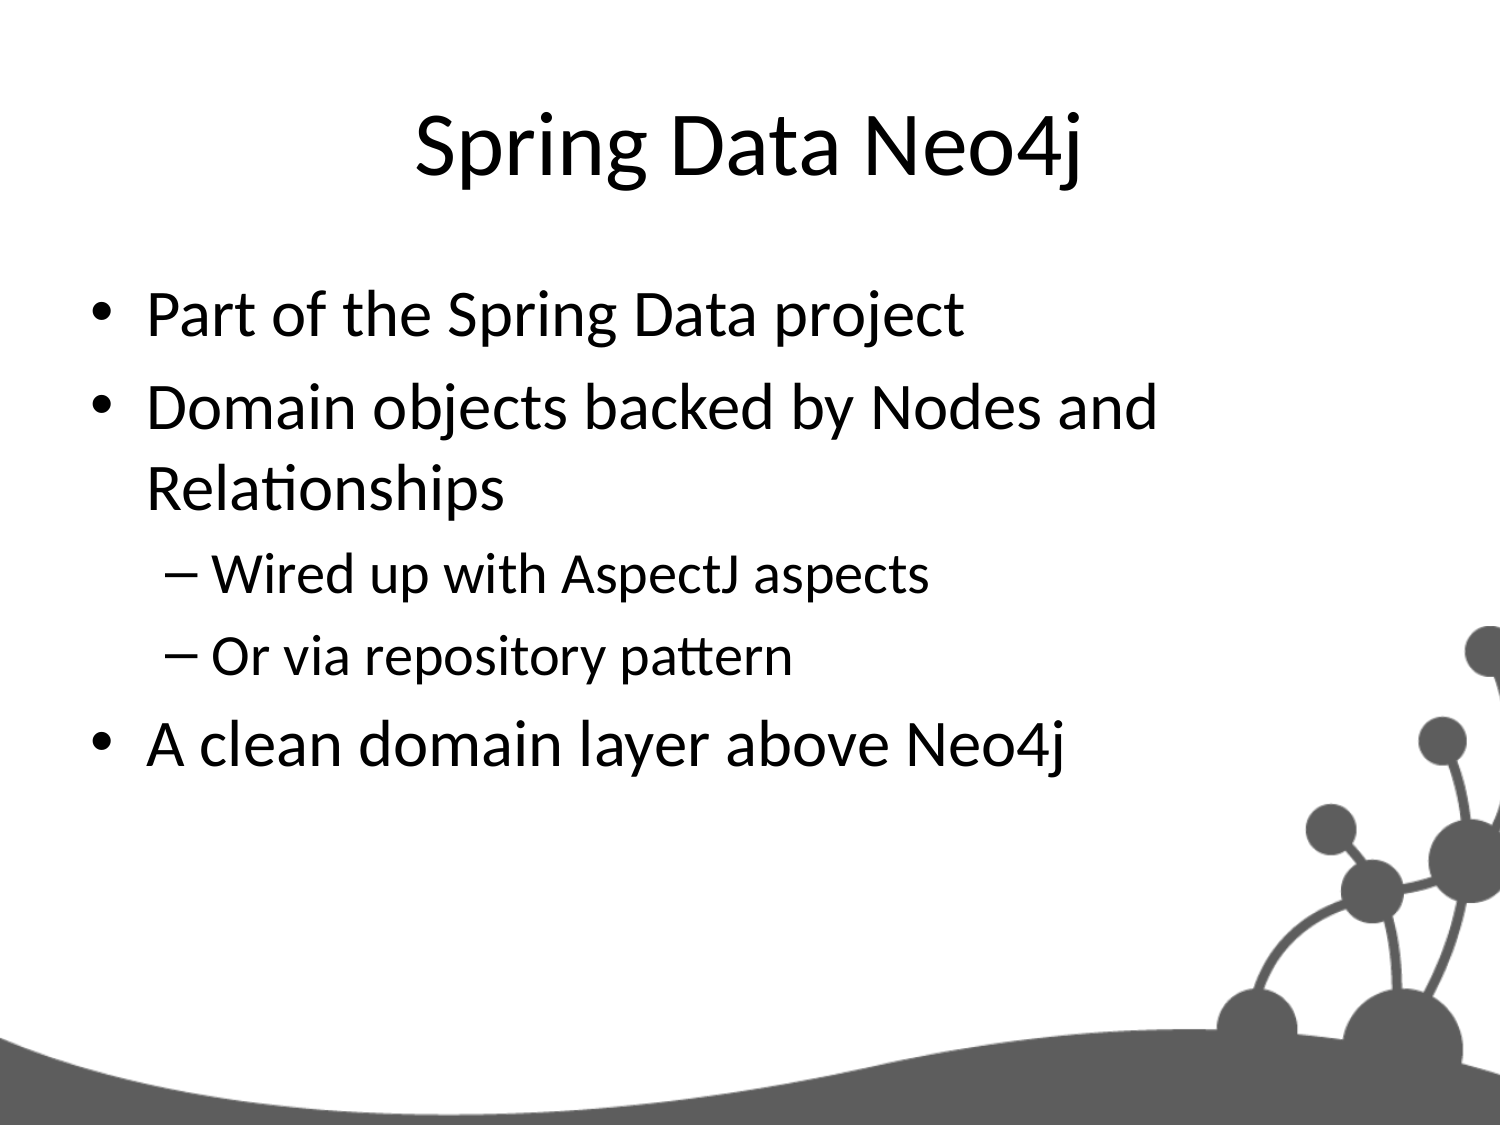

# Spring Data Neo4j
Part of the Spring Data project
Domain objects backed by Nodes and Relationships
Wired up with AspectJ aspects
Or via repository pattern
A clean domain layer above Neo4j